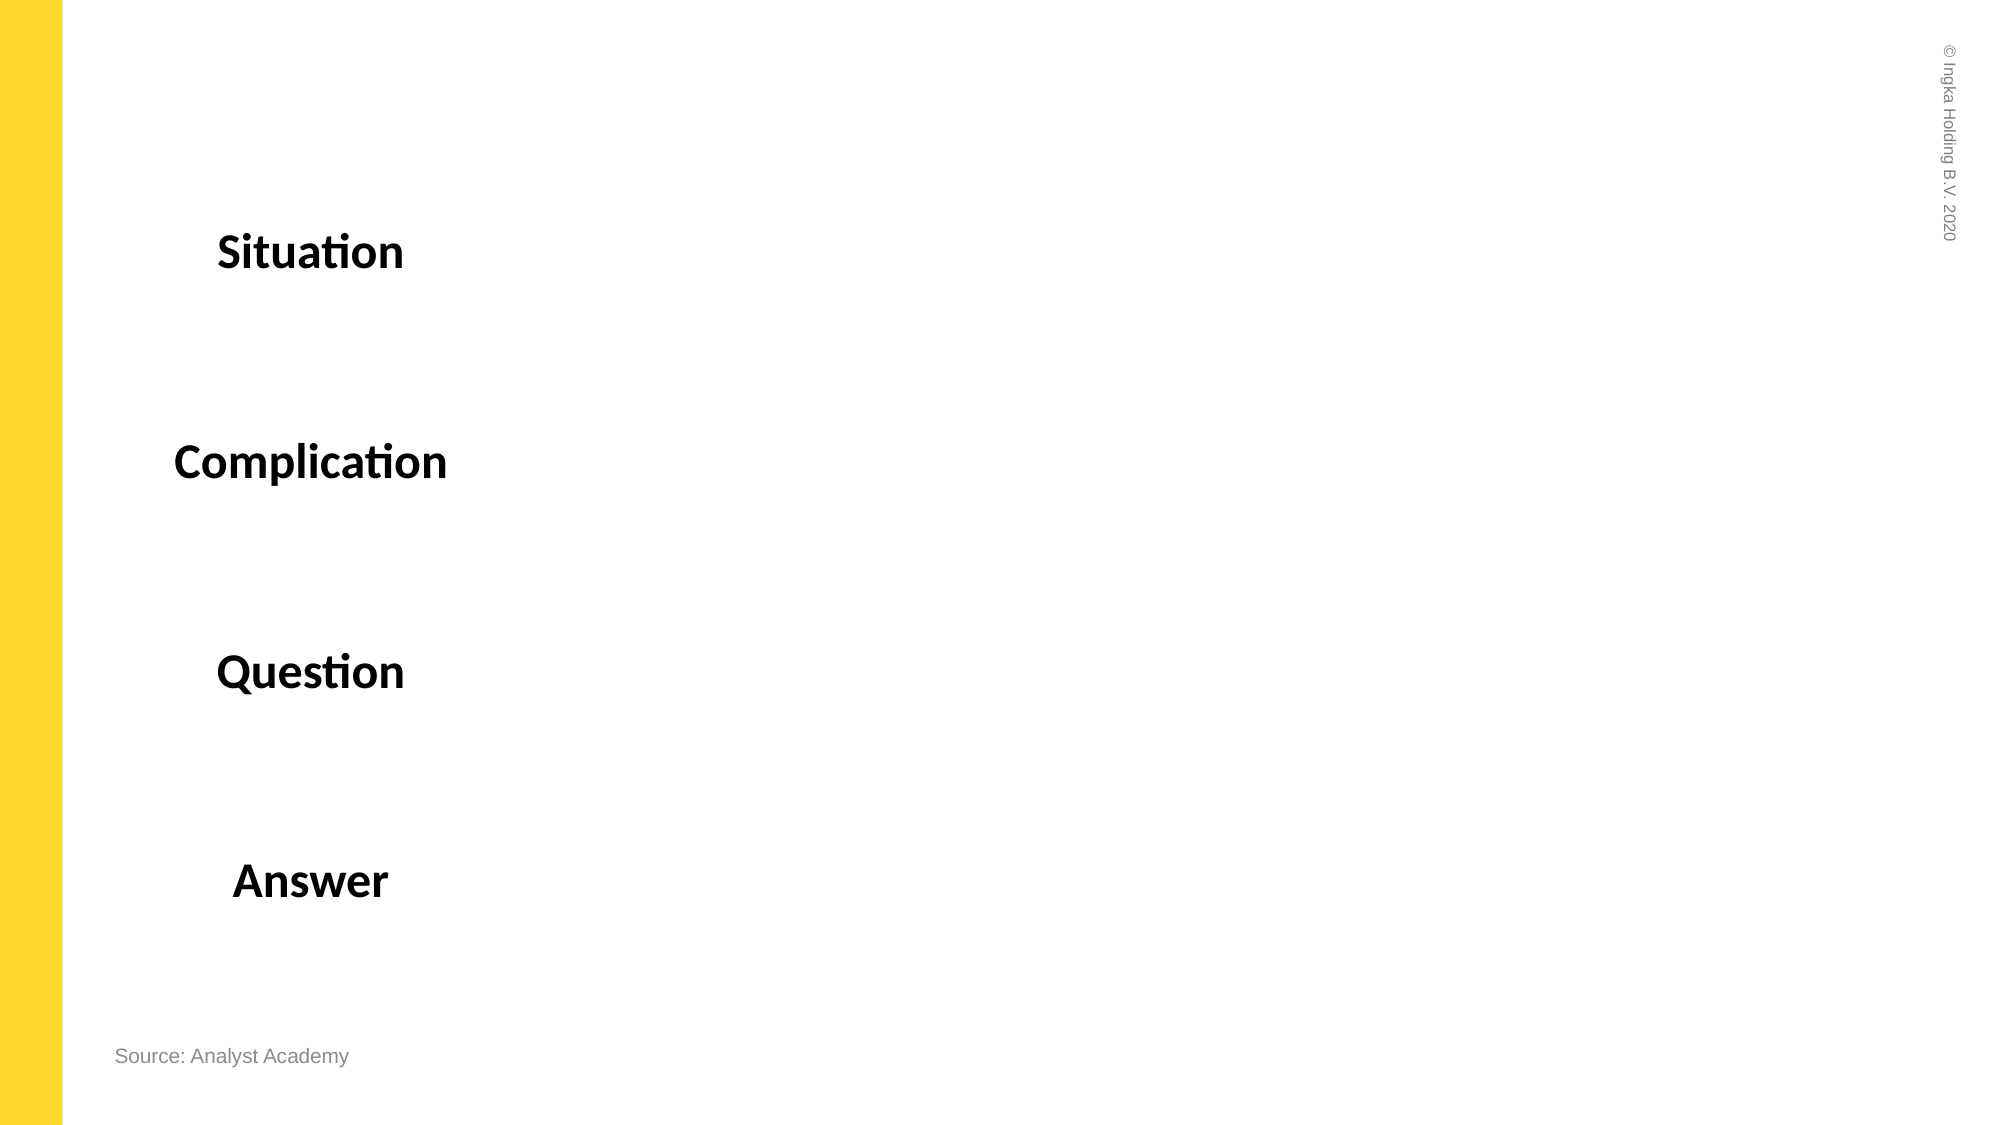

Situation
Complication
Question
Answer
Source: Analyst Academy